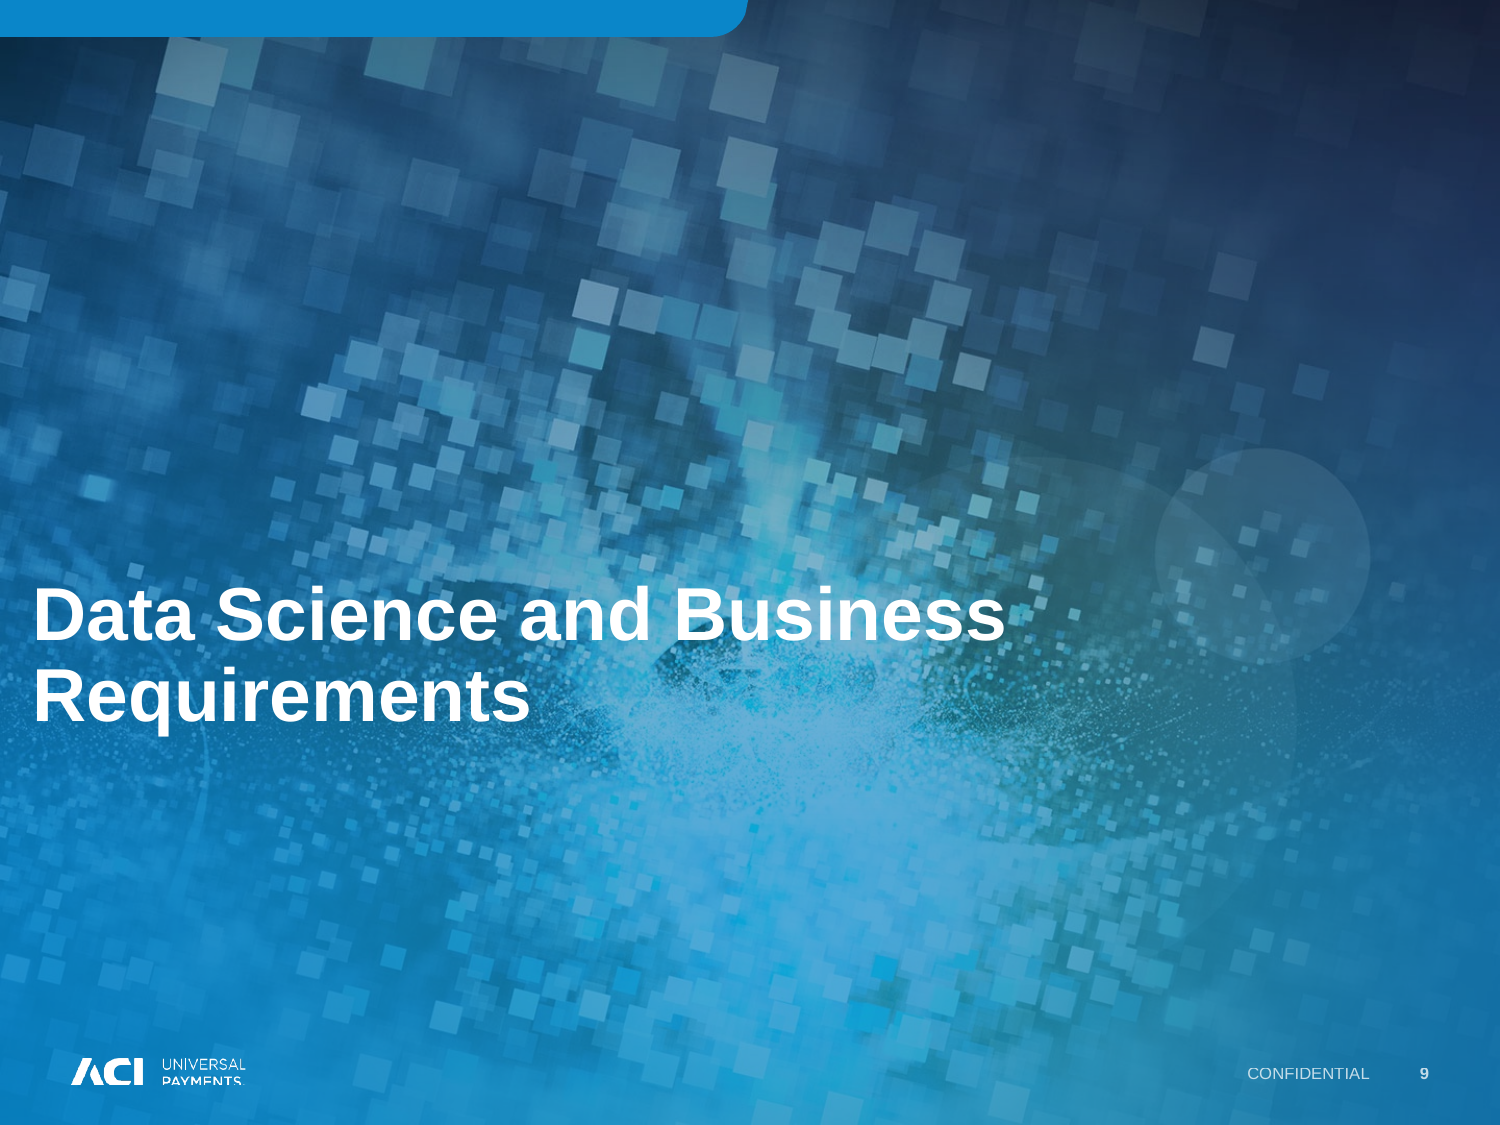

# Data Science and Business Requirements

Confidential
9